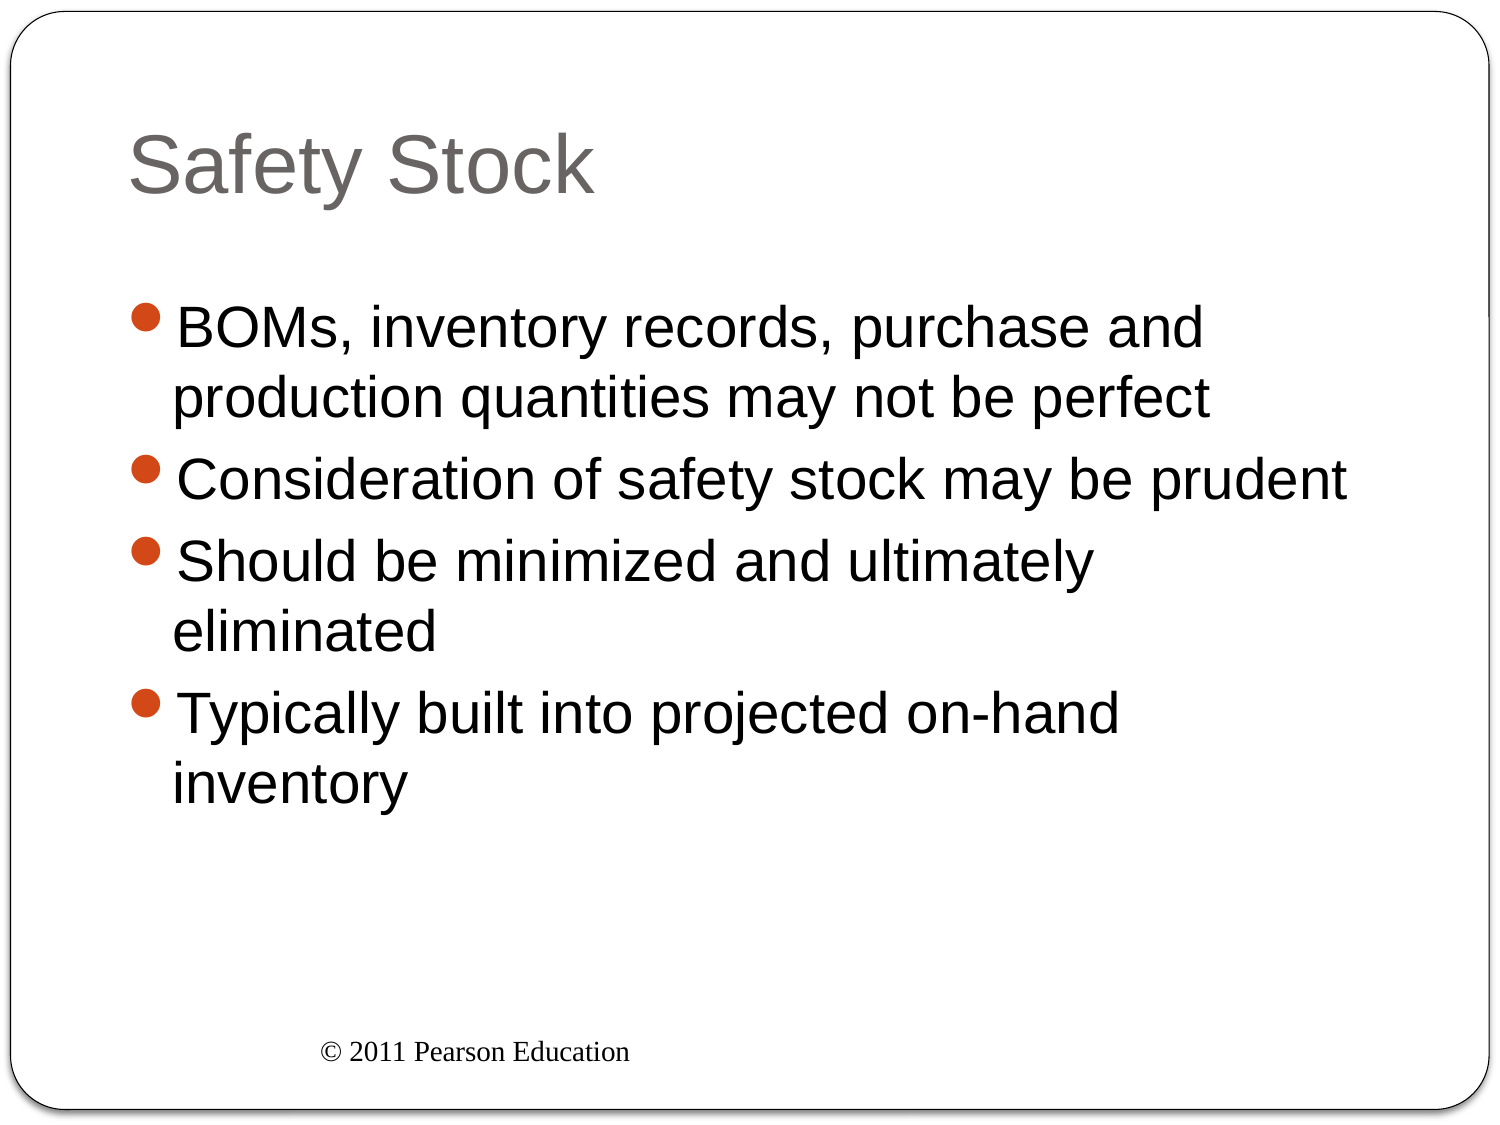

# Safety Stock
BOMs, inventory records, purchase and production quantities may not be perfect
Consideration of safety stock may be prudent
Should be minimized and ultimately eliminated
Typically built into projected on-hand inventory
© 2011 Pearson Education